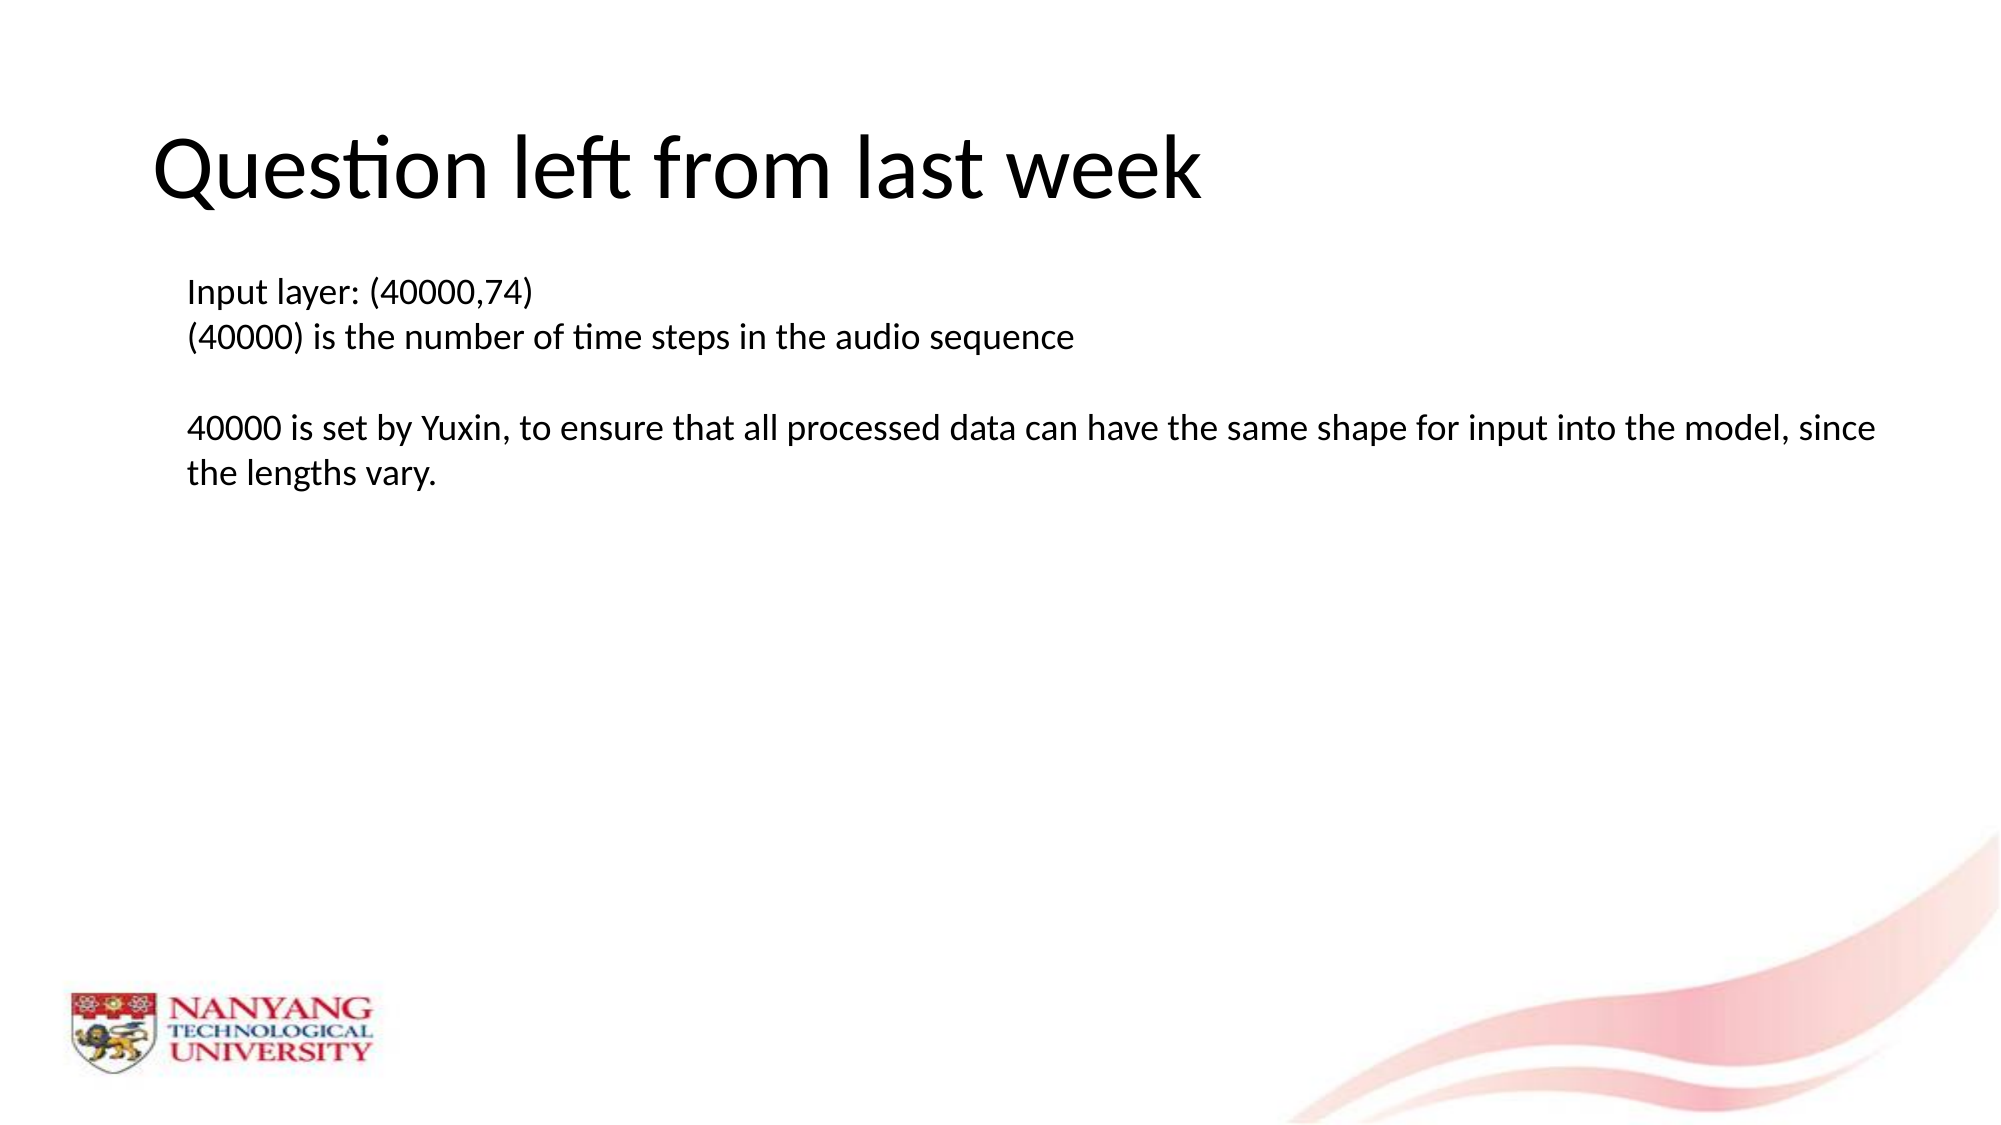

# Question left from last week
Input layer: (40000,74)
(40000) is the number of time steps in the audio sequence
40000 is set by Yuxin, to ensure that all processed data can have the same shape for input into the model, since the lengths vary.
21